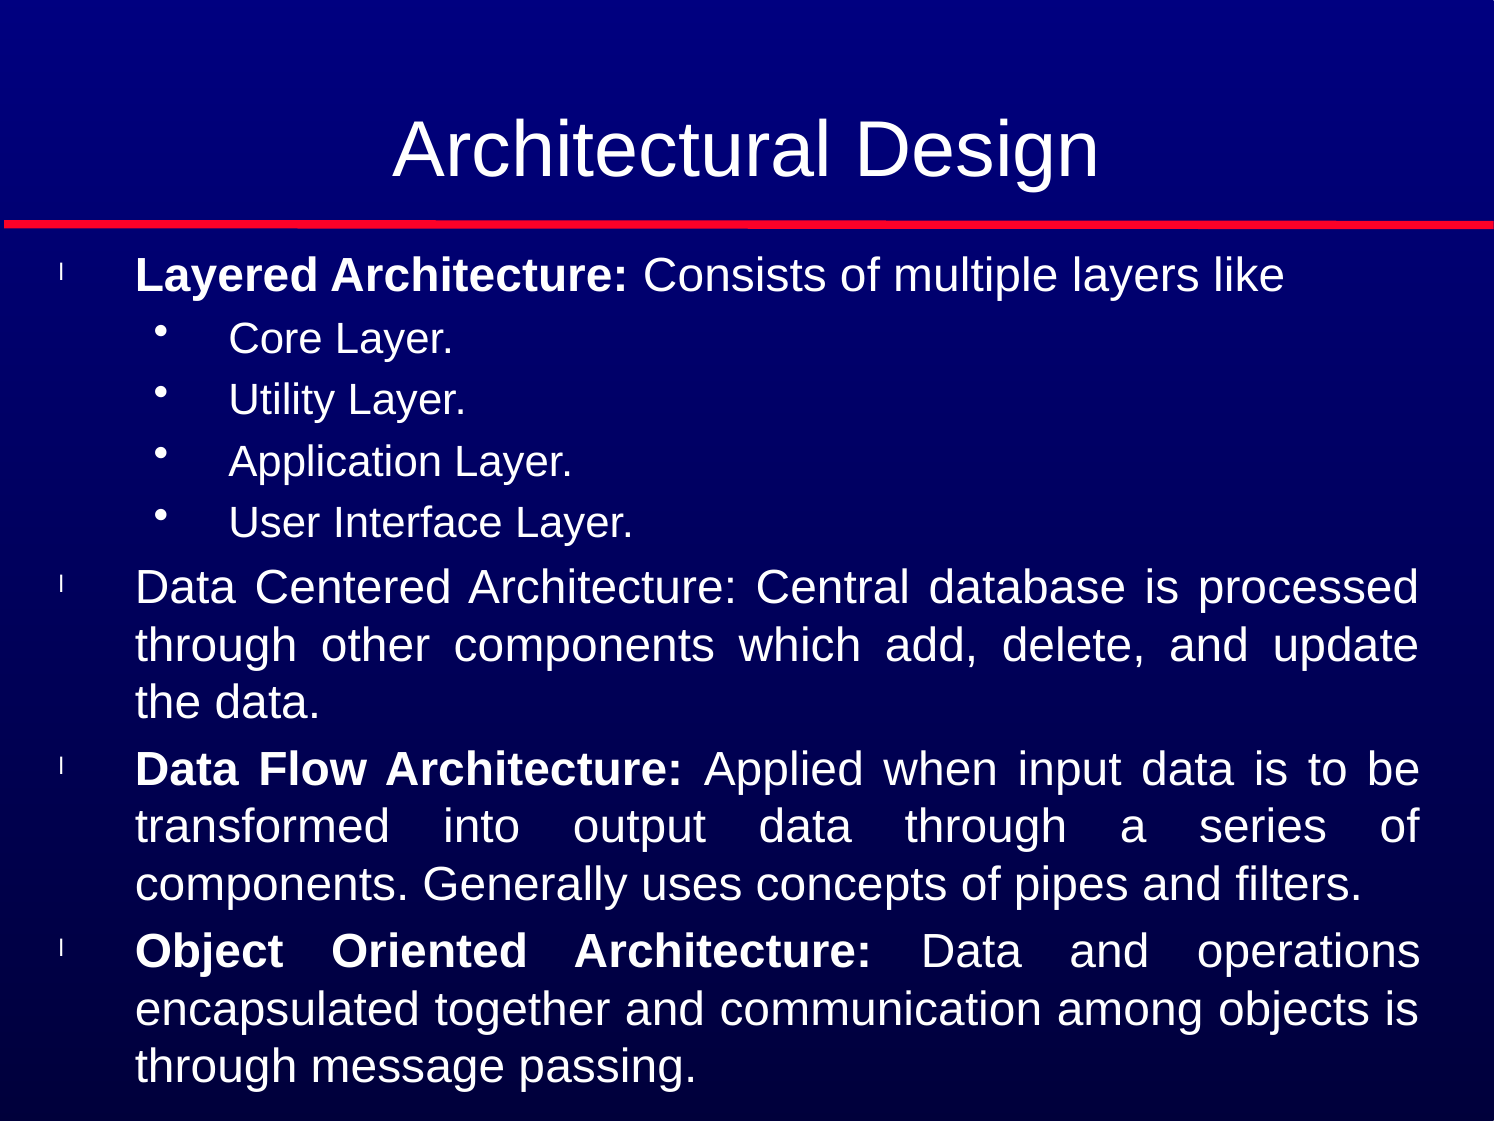

# Architectural Design
Layered Architecture: Consists of multiple layers like
Core Layer.
Utility Layer.
Application Layer.
User Interface Layer.
Data Centered Architecture: Central database is processed through other components which add, delete, and update the data.
Data Flow Architecture: Applied when input data is to be transformed into output data through a series of components. Generally uses concepts of pipes and filters.
Object Oriented Architecture: Data and operations encapsulated together and communication among objects is through message passing.